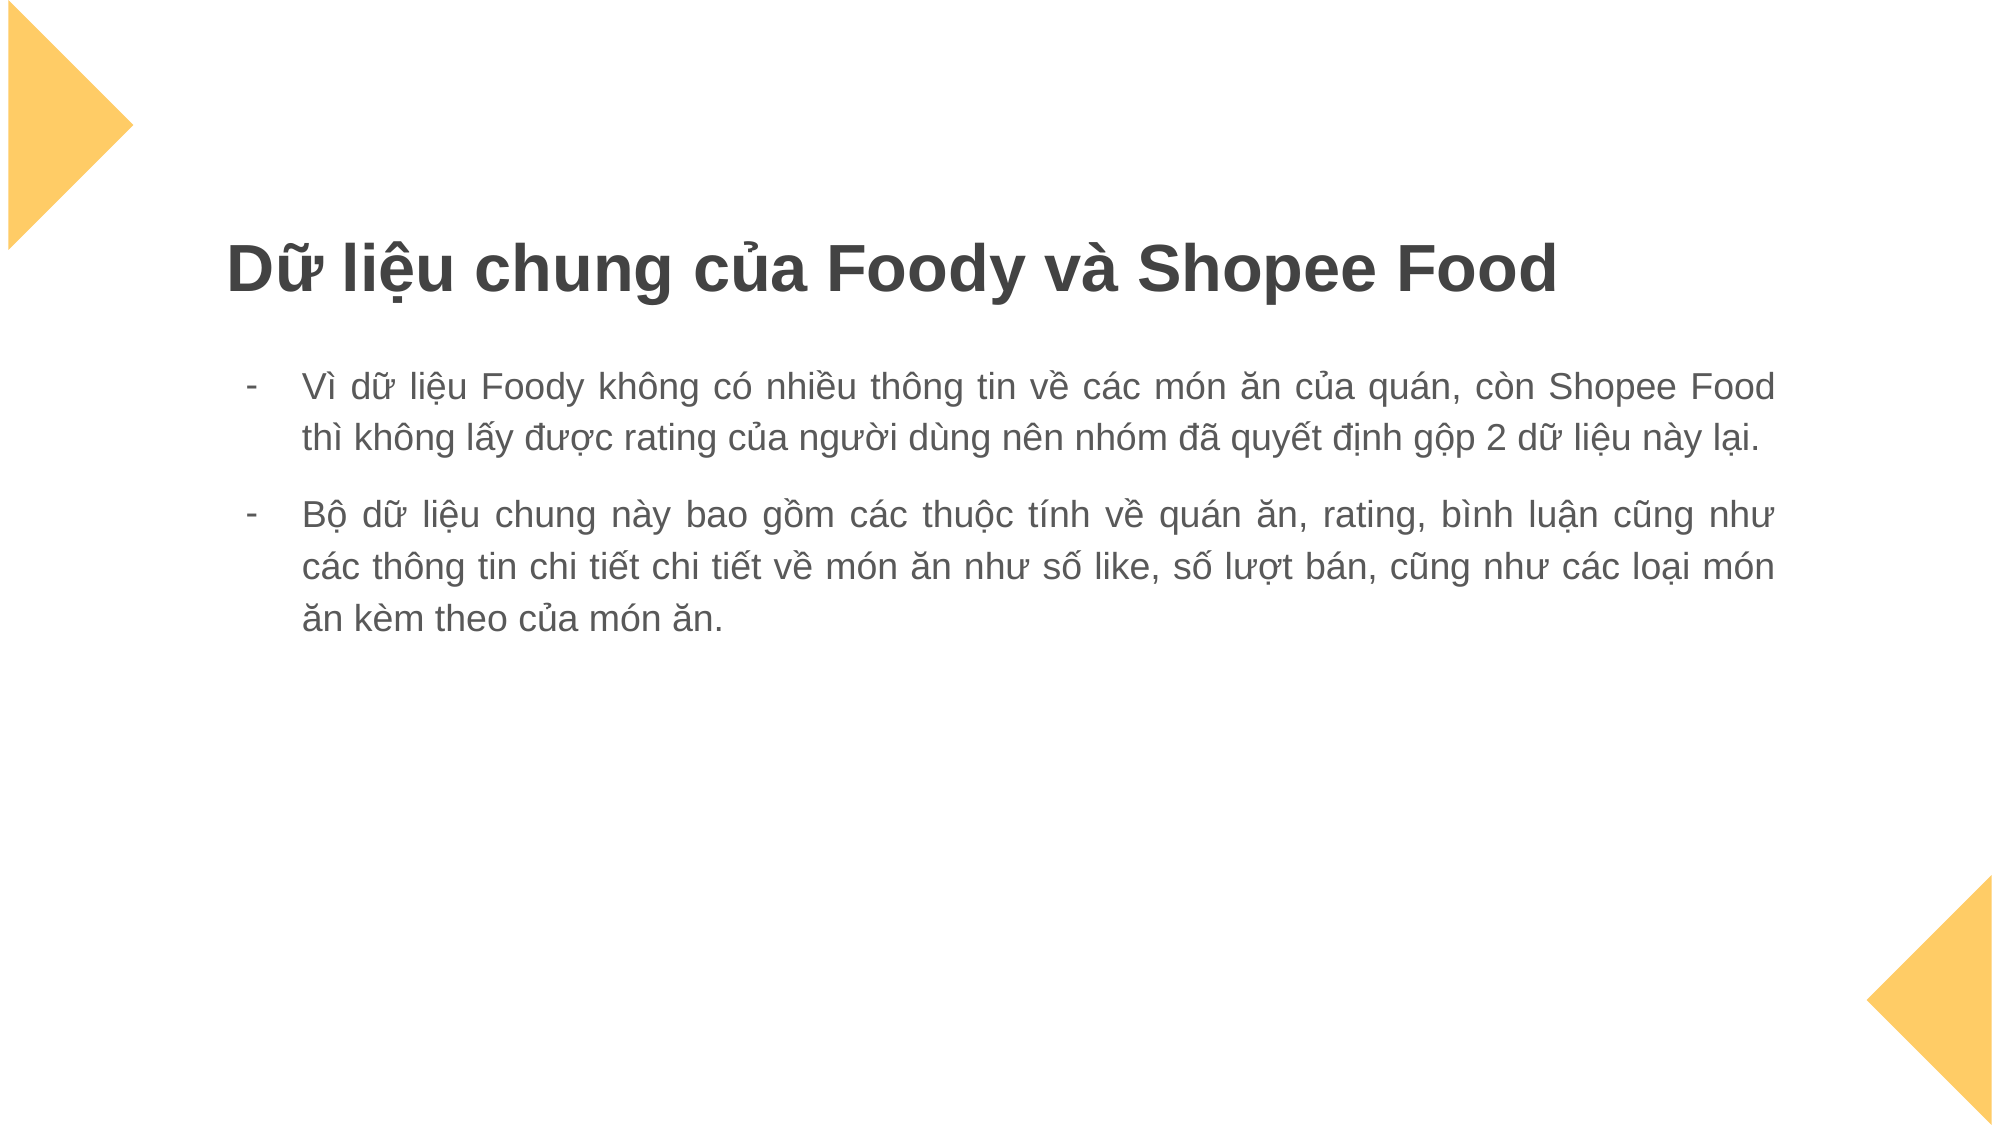

# Dữ liệu chung của Foody và Shopee Food
Vì dữ liệu Foody không có nhiều thông tin về các món ăn của quán, còn Shopee Food thì không lấy được rating của người dùng nên nhóm đã quyết định gộp 2 dữ liệu này lại.
Bộ dữ liệu chung này bao gồm các thuộc tính về quán ăn, rating, bình luận cũng như các thông tin chi tiết chi tiết về món ăn như số like, số lượt bán, cũng như các loại món ăn kèm theo của món ăn.